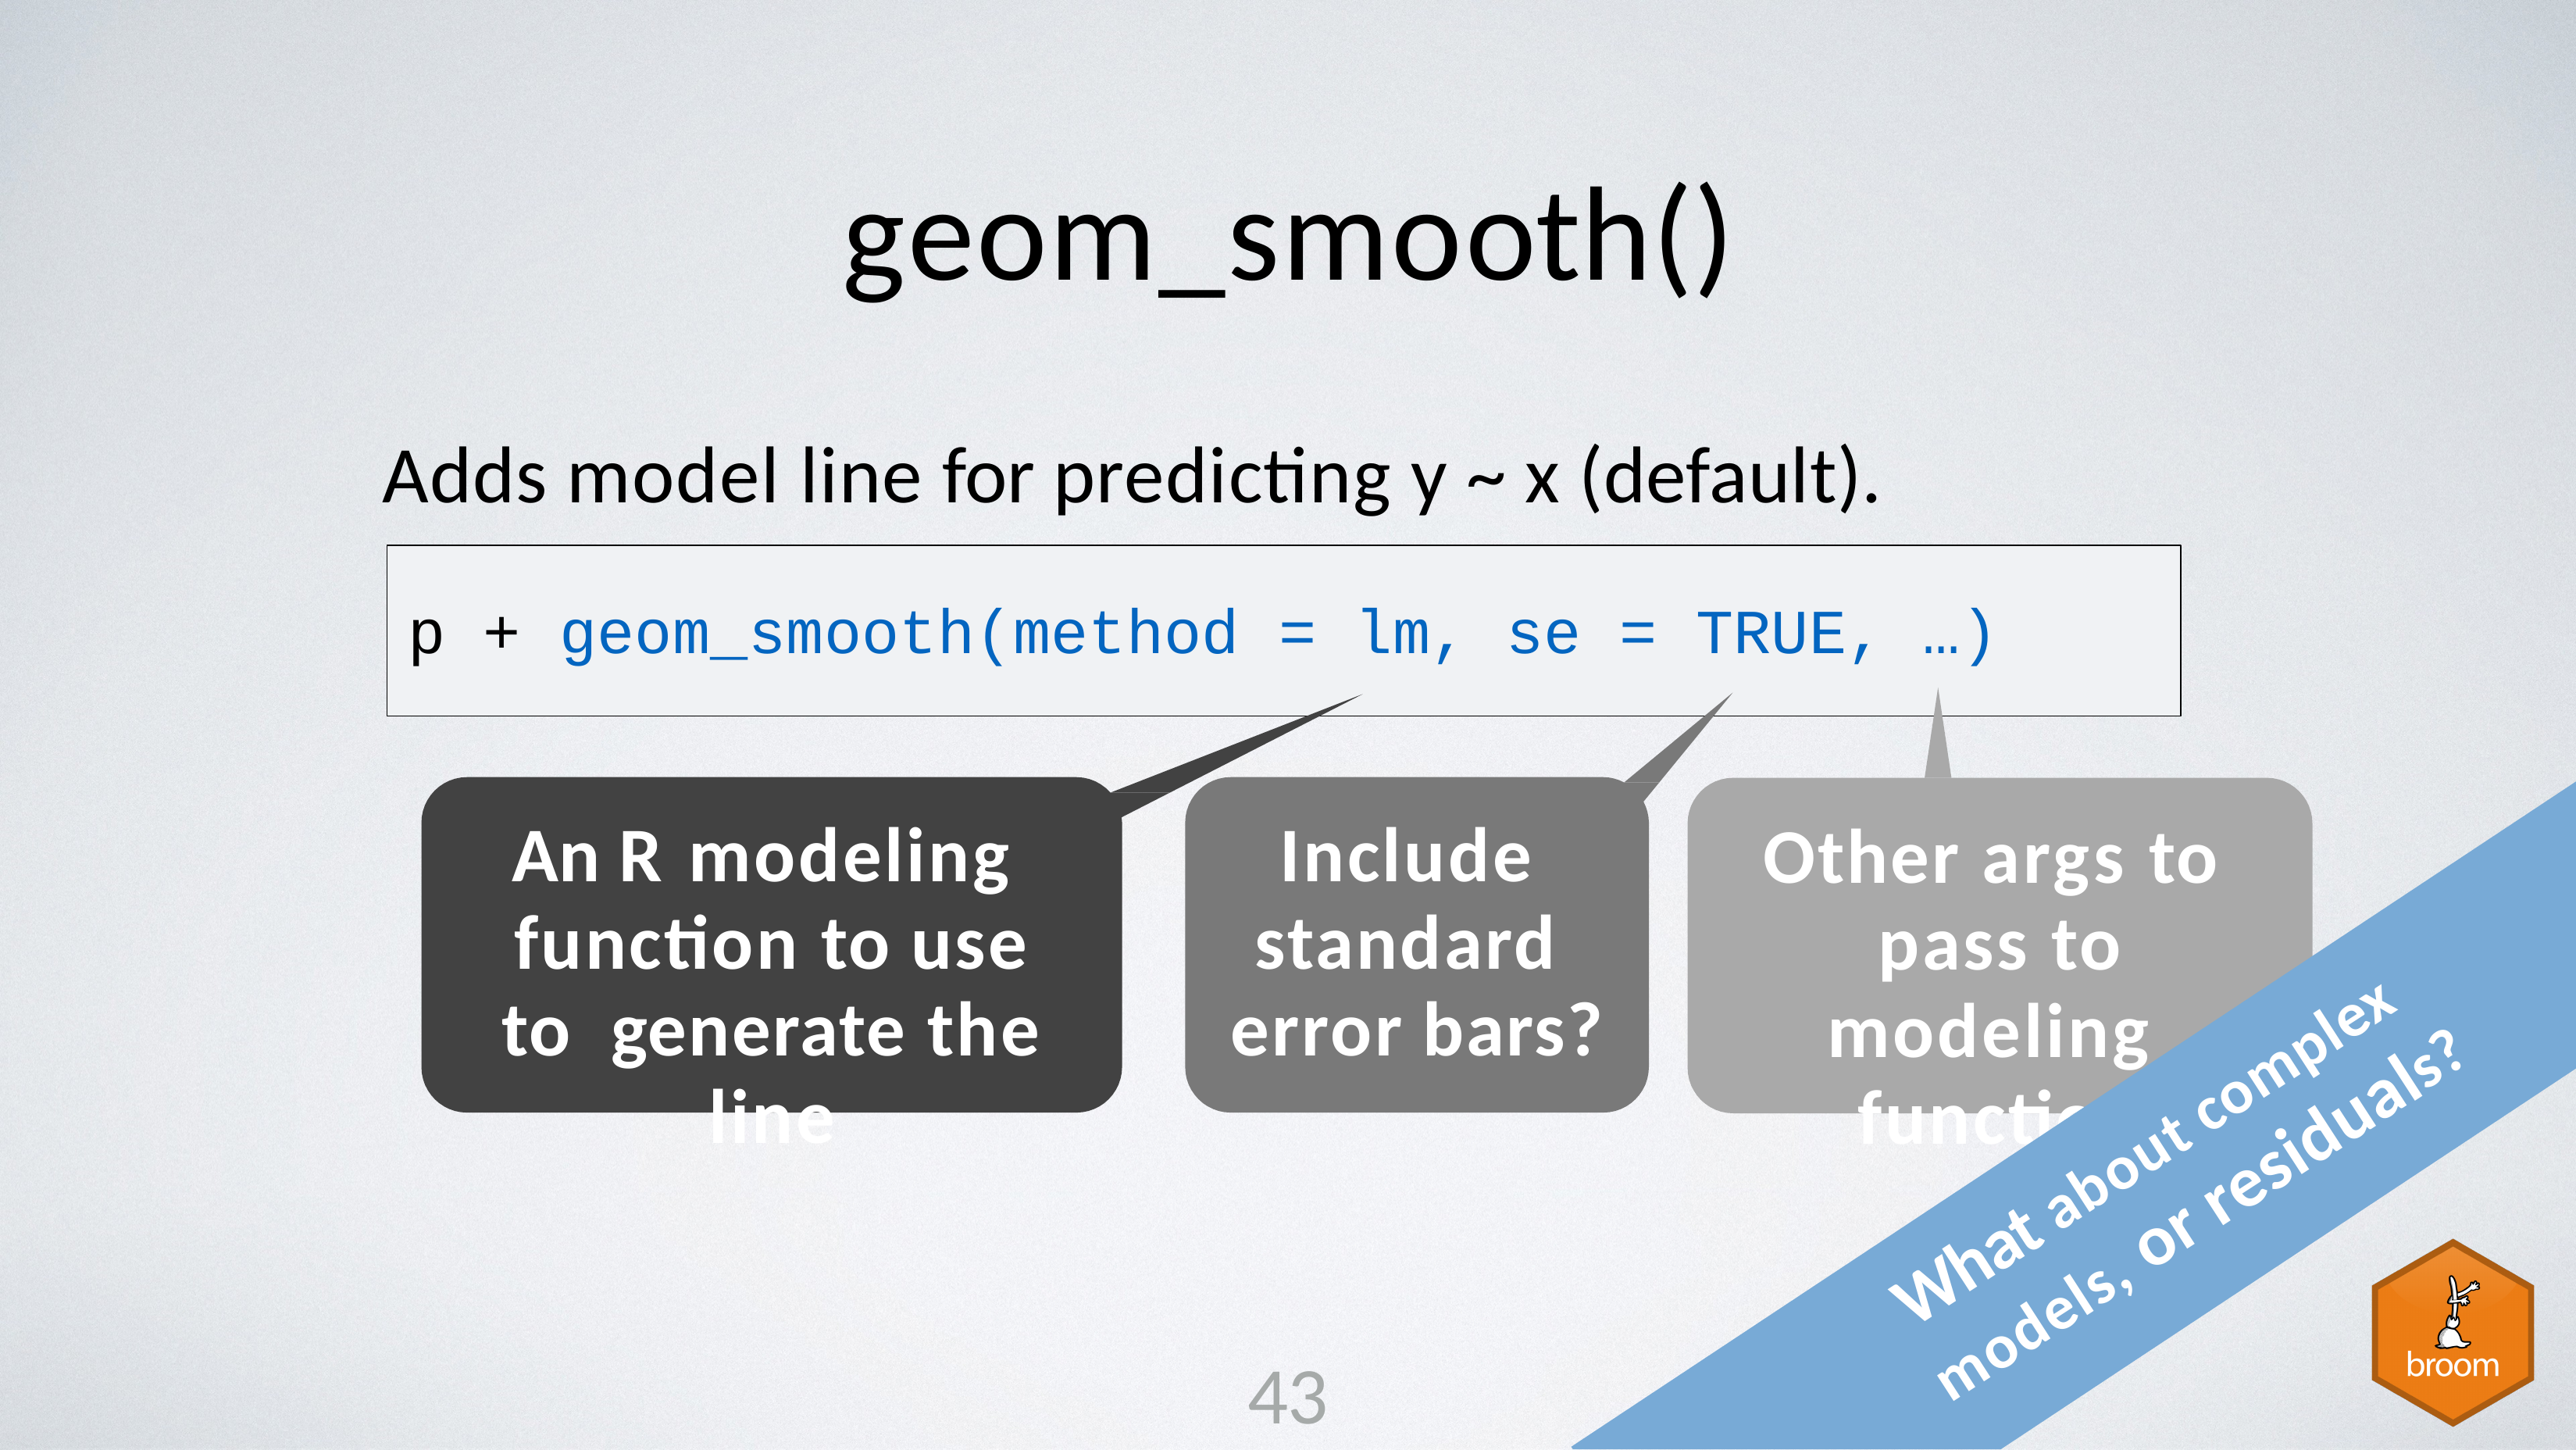

# geom_smooth()
Adds model line for predicting y ~ x (default).
p + geom_smooth(method = lm, se = TRUE, …)

An R modeling  function to use to  generate the line
Include  standard  error bars?
Other args to  pass to modeling  function
What about complex
models, or residuals?

43